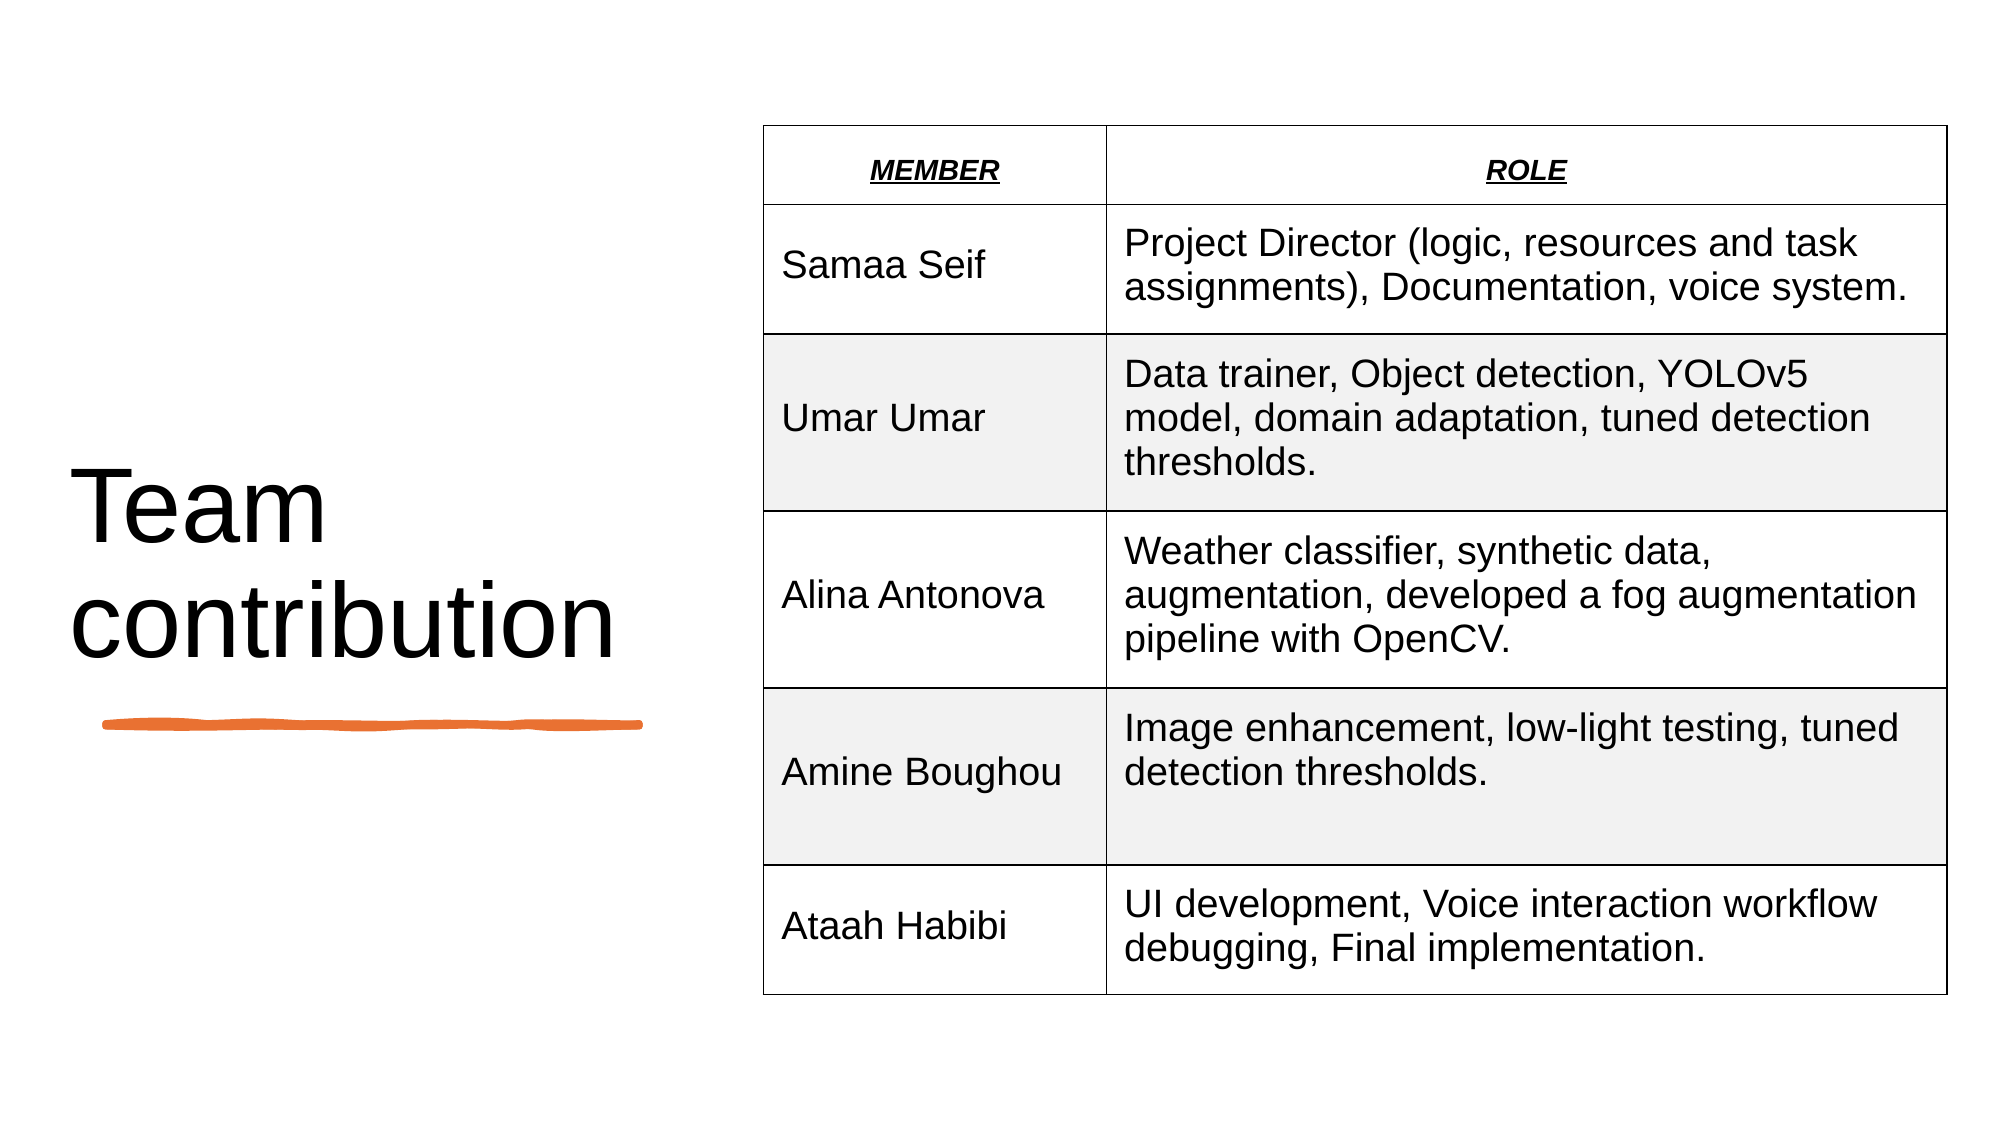

# Team contribution
| MEMBER | ROLE |
| --- | --- |
| Samaa Seif | Project Director (logic, resources and task assignments), Documentation, voice system. |
| Umar Umar | Data trainer, Object detection, YOLOv5 model, domain adaptation, tuned detection thresholds. |
| Alina Antonova | Weather classifier, synthetic data, augmentation, developed a fog augmentation pipeline with OpenCV. |
| Amine Boughou | Image enhancement, low-light testing, tuned detection thresholds. |
| Ataah Habibi | UI development, Voice interaction workflow debugging, Final implementation. |